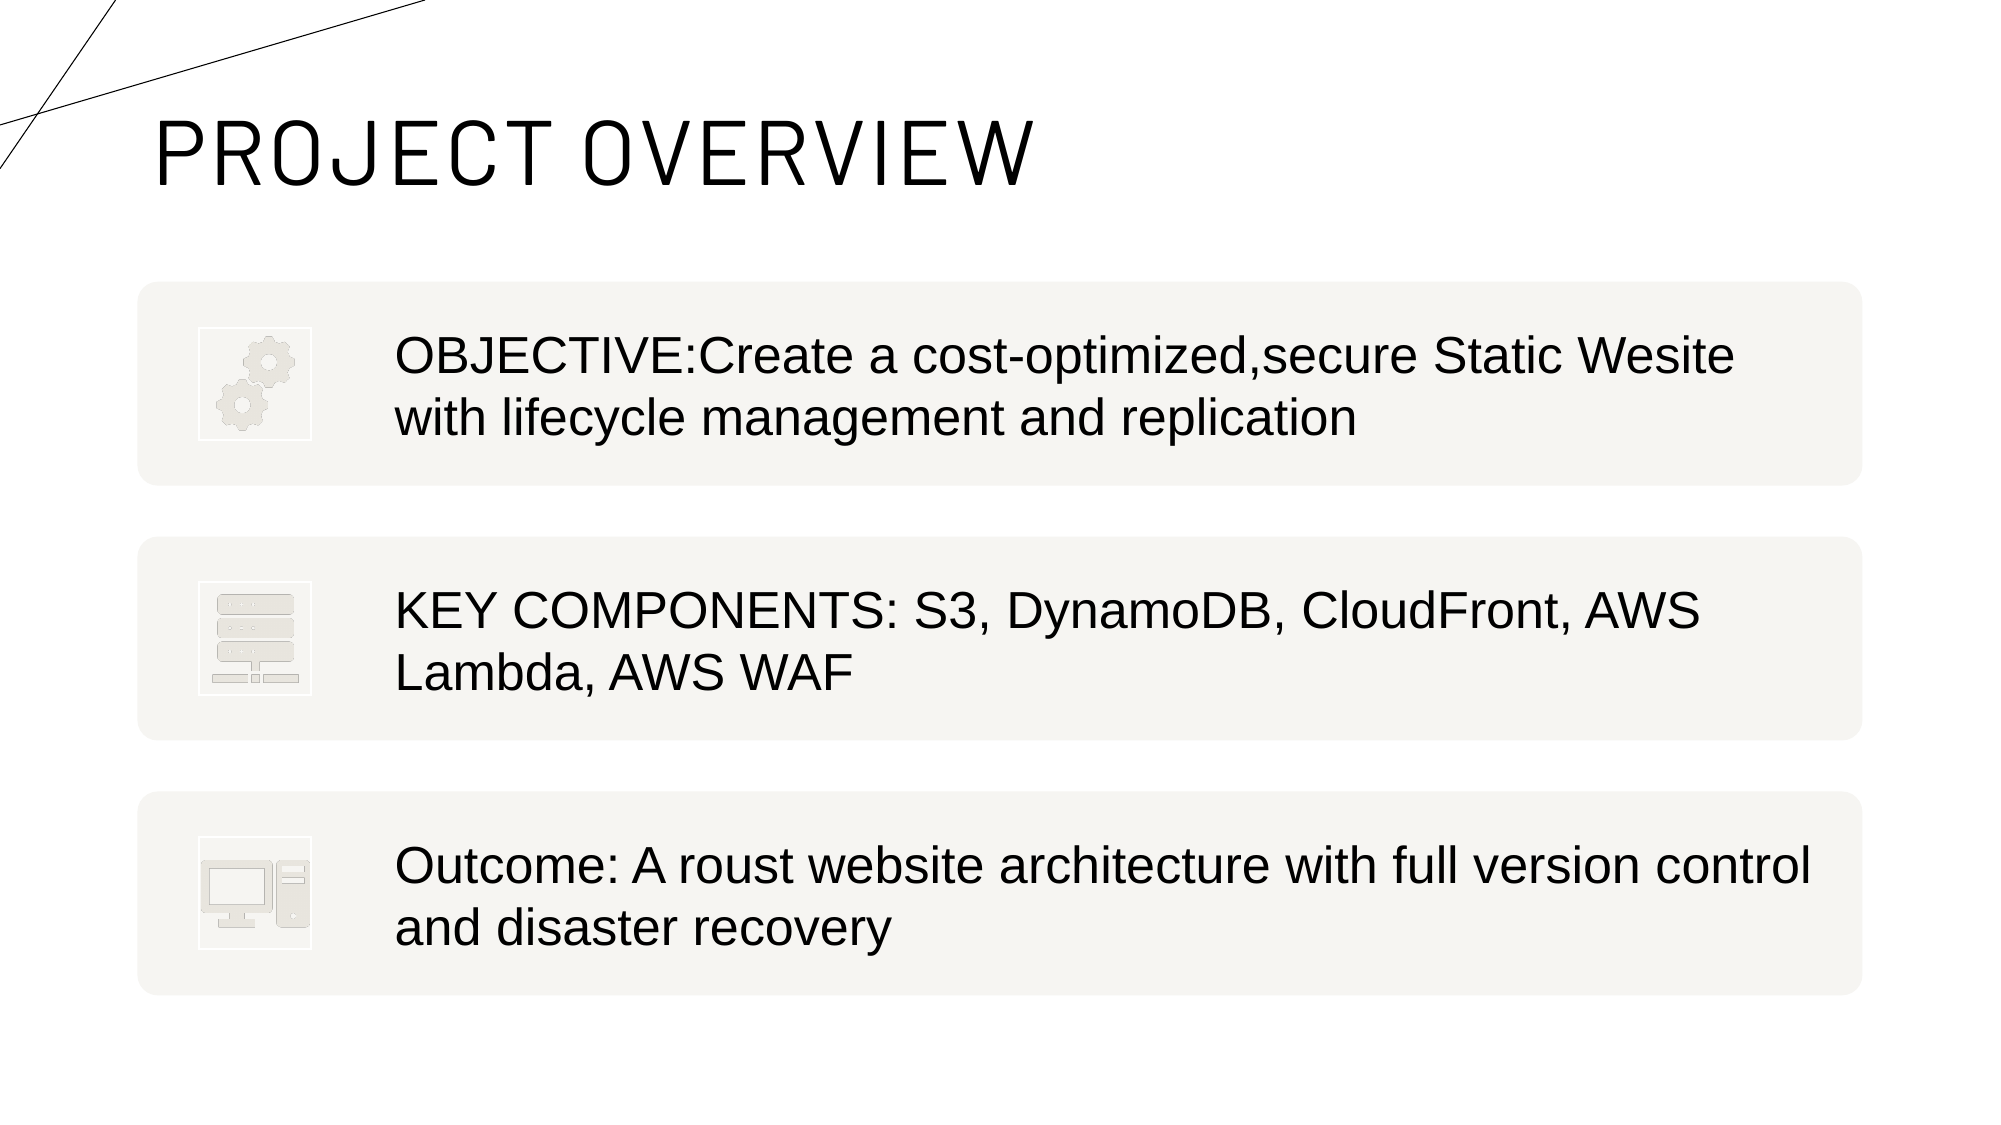

# PROJECT OVERVIEW

OBJECTIVE:Create a cost-optimized,secure Static Wesite with lifecycle management and replication
KEY COMPONENTS: S3, DynamoDB, CloudFront, AWS Lambda, AWS WAF
Outcome: A roust website architecture with full version control and disaster recovery